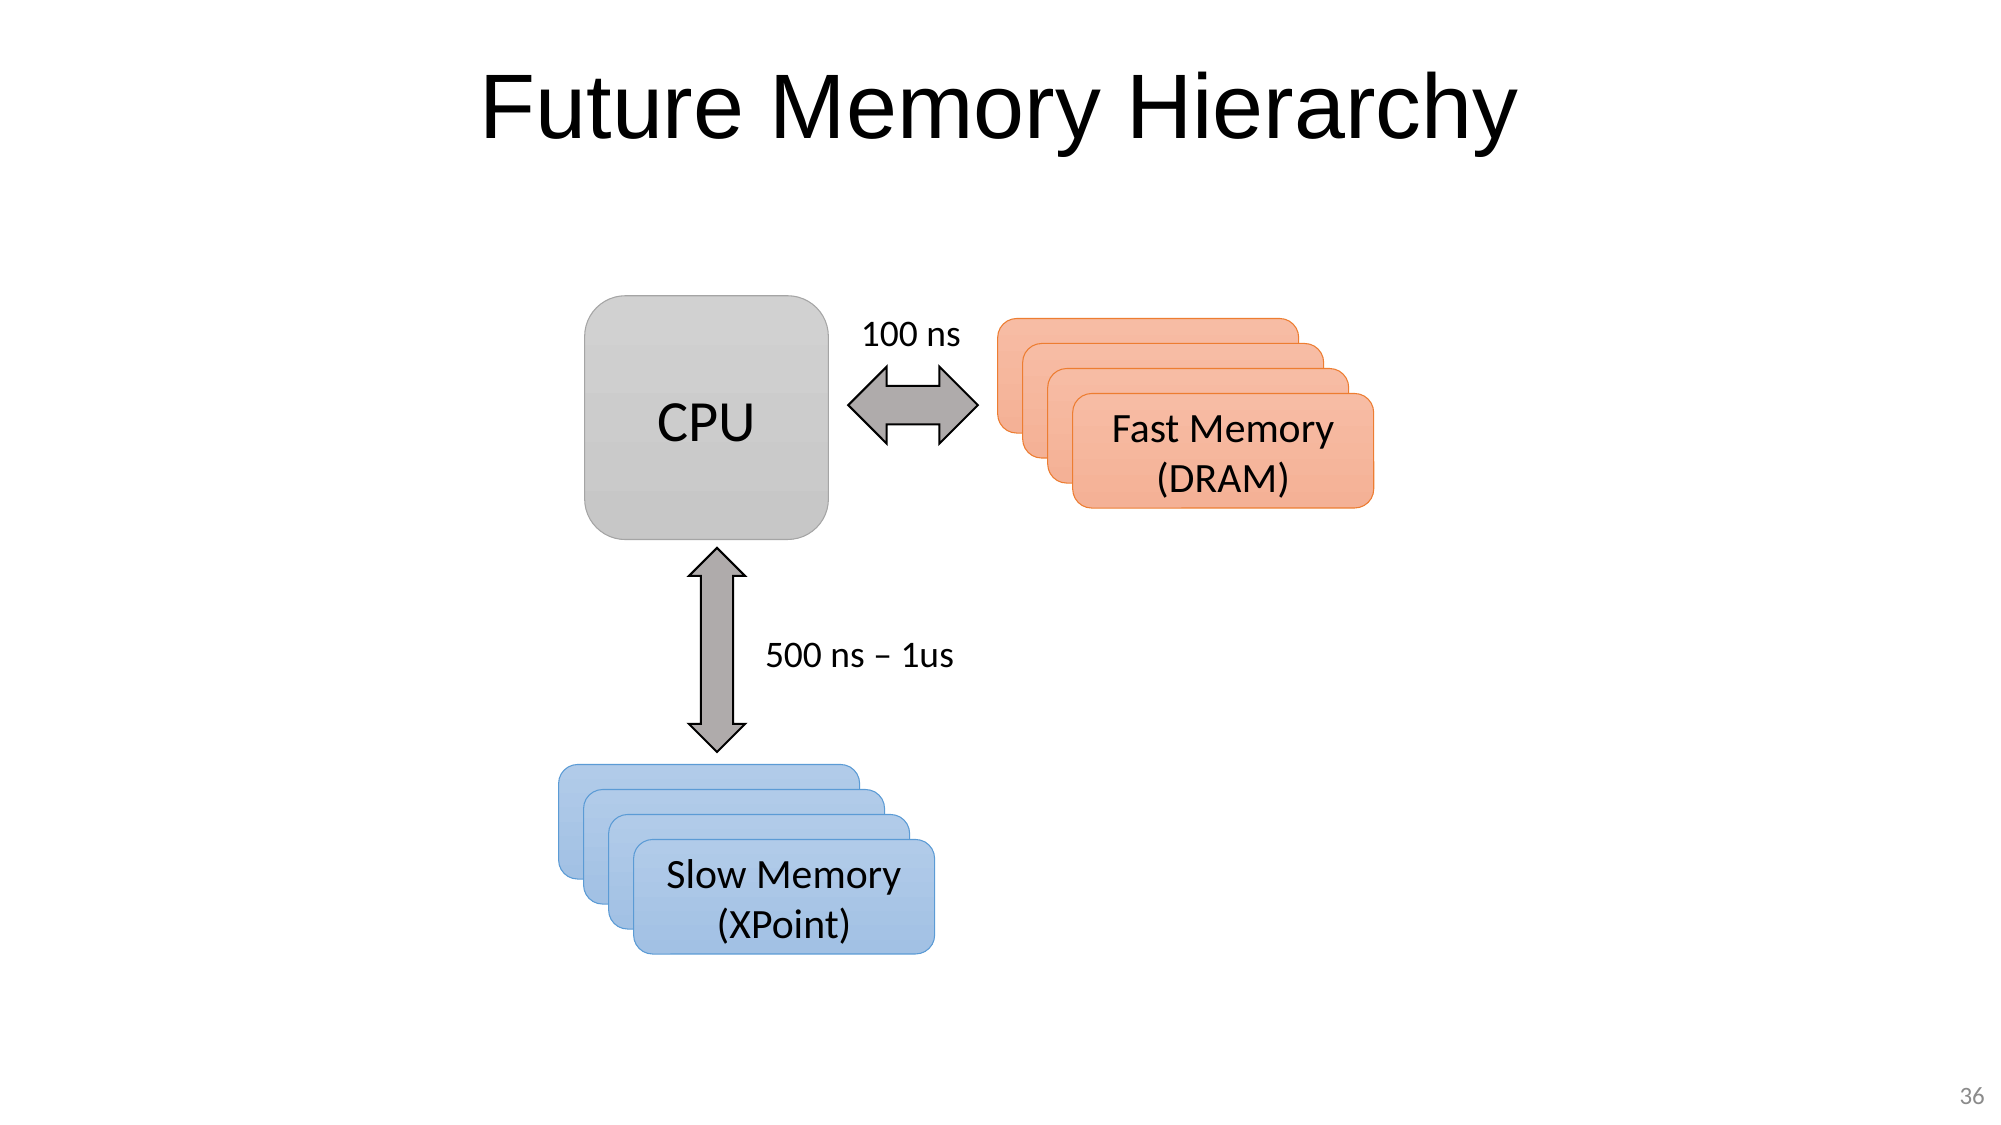

# Future Memory Hierarchy
CPU
100 ns

Fast Memory
(DRAM)

500 ns – 1us

Slow Memory
(XPoint)
36